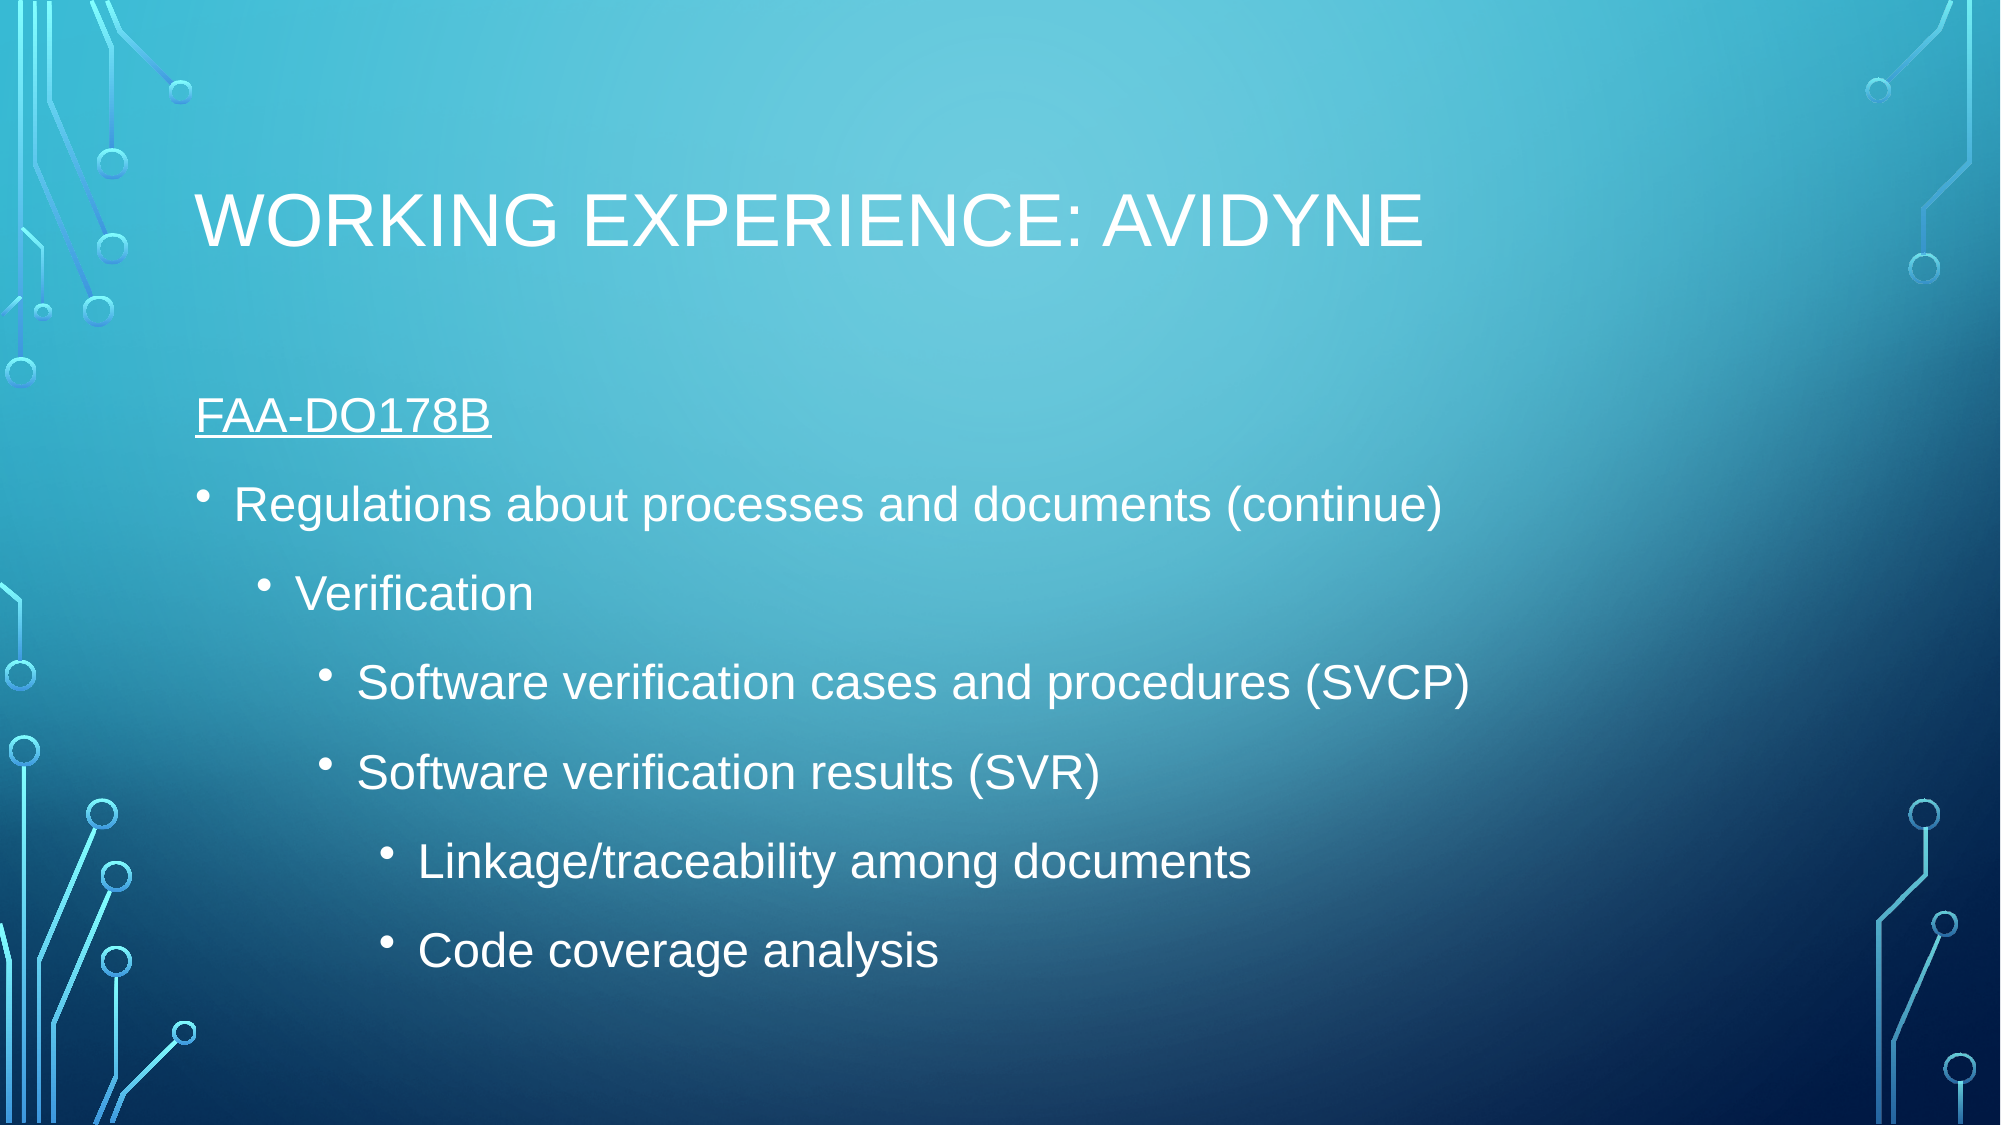

# Working experience: AvidyNE
FAA-DO178B
Regulations about processes and documents (continue)
Verification
Software verification cases and procedures (SVCP)
Software verification results (SVR)
Linkage/traceability among documents
Code coverage analysis